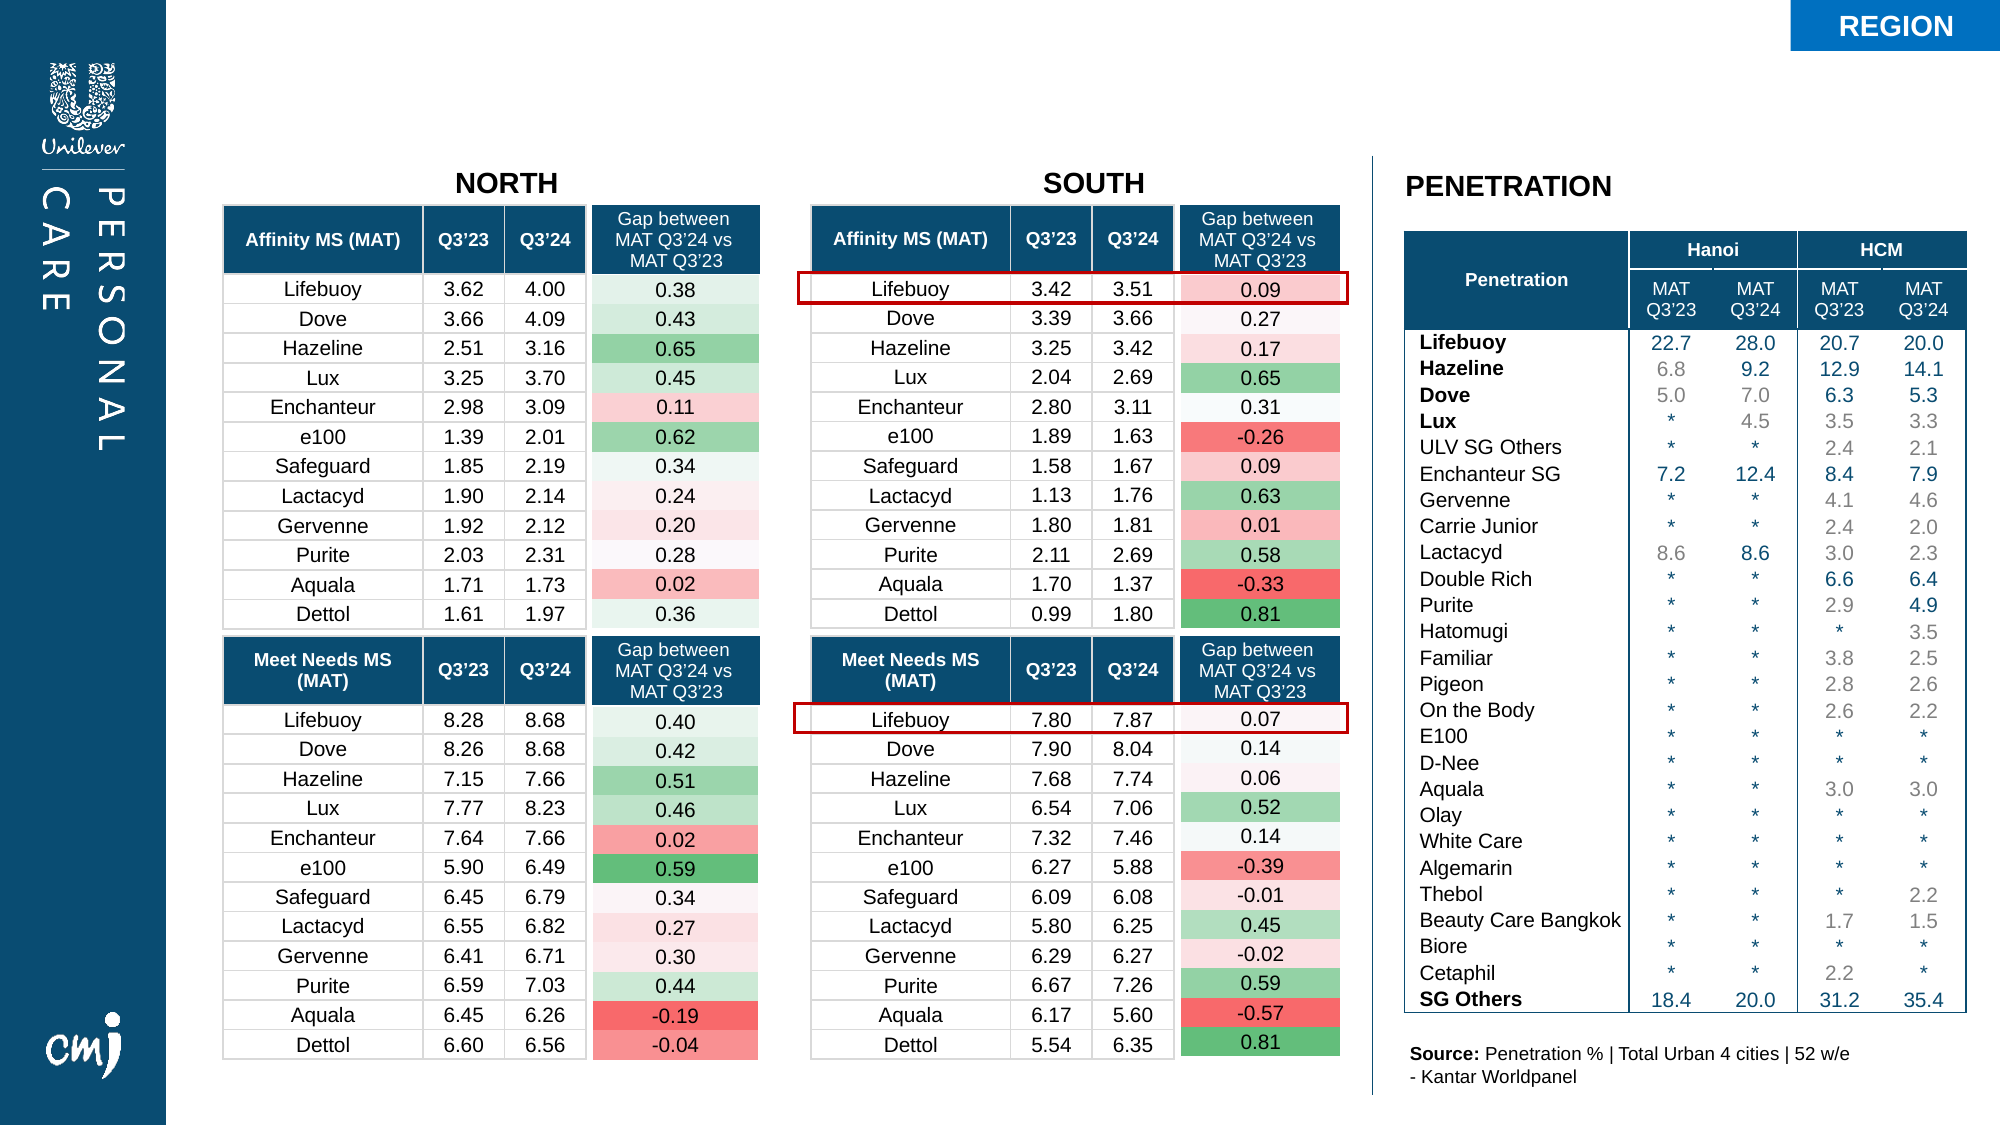

REGION
#
NORTH
SOUTH
PENETRATION
| Gap between MAT Q3’24 vs MAT Q3’23 |
| --- |
| Gap between MAT Q3’24 vs MAT Q3’23 |
| --- |
| Affinity MS (MAT) | Q3’23 | Q3’24 |
| --- | --- | --- |
| Lifebuoy | 3.62 | 4.00 |
| Dove | 3.66 | 4.09 |
| Hazeline | 2.51 | 3.16 |
| Lux | 3.25 | 3.70 |
| Enchanteur | 2.98 | 3.09 |
| e100 | 1.39 | 2.01 |
| Safeguard | 1.85 | 2.19 |
| Lactacyd | 1.90 | 2.14 |
| Gervenne | 1.92 | 2.12 |
| Purite | 2.03 | 2.31 |
| Aquala | 1.71 | 1.73 |
| Dettol | 1.61 | 1.97 |
| Affinity MS (MAT) | Q3’23 | Q3’24 |
| --- | --- | --- |
| Lifebuoy | 3.42 | 3.51 |
| Dove | 3.39 | 3.66 |
| Hazeline | 3.25 | 3.42 |
| Lux | 2.04 | 2.69 |
| Enchanteur | 2.80 | 3.11 |
| e100 | 1.89 | 1.63 |
| Safeguard | 1.58 | 1.67 |
| Lactacyd | 1.13 | 1.76 |
| Gervenne | 1.80 | 1.81 |
| Purite | 2.11 | 2.69 |
| Aquala | 1.70 | 1.37 |
| Dettol | 0.99 | 1.80 |
| Penetration | Hanoi |  | HCM |  |
| --- | --- | --- | --- | --- |
|  | MAT Q3’23 | MAT Q3’24 | MAT Q3’23 | MAT Q3’24 |
| Lifebuoy | 22.7 | 28.0 | 20.7 | 20.0 |
| Hazeline | 6.8 | 9.2 | 12.9 | 14.1 |
| Dove | 5.0 | 7.0 | 6.3 | 5.3 |
| Lux | \* | 4.5 | 3.5 | 3.3 |
| ULV SG Others | \* | \* | 2.4 | 2.1 |
| Enchanteur SG | 7.2 | 12.4 | 8.4 | 7.9 |
| Gervenne | \* | \* | 4.1 | 4.6 |
| Carrie Junior | \* | \* | 2.4 | 2.0 |
| Lactacyd | 8.6 | 8.6 | 3.0 | 2.3 |
| Double Rich | \* | \* | 6.6 | 6.4 |
| Purite | \* | \* | 2.9 | 4.9 |
| Hatomugi | \* | \* | \* | 3.5 |
| Familiar | \* | \* | 3.8 | 2.5 |
| Pigeon | \* | \* | 2.8 | 2.6 |
| On the Body | \* | \* | 2.6 | 2.2 |
| E100 | \* | \* | \* | \* |
| D-Nee | \* | \* | \* | \* |
| Aquala | \* | \* | 3.0 | 3.0 |
| Olay | \* | \* | \* | \* |
| White Care | \* | \* | \* | \* |
| Algemarin | \* | \* | \* | \* |
| Thebol | \* | \* | \* | 2.2 |
| Beauty Care Bangkok | \* | \* | 1.7 | 1.5 |
| Biore | \* | \* | \* | \* |
| Cetaphil | \* | \* | 2.2 | \* |
| SG Others | 18.4 | 20.0 | 31.2 | 35.4 |

| 0.38 |
| --- |
| 0.43 |
| 0.65 |
| 0.45 |
| 0.11 |
| 0.62 |
| 0.34 |
| 0.24 |
| 0.20 |
| 0.28 |
| 0.02 |
| 0.36 |
| 0.09 |
| --- |
| 0.27 |
| 0.17 |
| 0.65 |
| 0.31 |
| -0.26 |
| 0.09 |
| 0.63 |
| 0.01 |
| 0.58 |
| -0.33 |
| 0.81 |
| Meet Needs MS (MAT) | Q3’23 | Q3’24 |
| --- | --- | --- |
| Lifebuoy | 8.28 | 8.68 |
| Dove | 8.26 | 8.68 |
| Hazeline | 7.15 | 7.66 |
| Lux | 7.77 | 8.23 |
| Enchanteur | 7.64 | 7.66 |
| e100 | 5.90 | 6.49 |
| Safeguard | 6.45 | 6.79 |
| Lactacyd | 6.55 | 6.82 |
| Gervenne | 6.41 | 6.71 |
| Purite | 6.59 | 7.03 |
| Aquala | 6.45 | 6.26 |
| Dettol | 6.60 | 6.56 |
| Gap between MAT Q3’24 vs MAT Q3’23 |
| --- |
| Gap between MAT Q3’24 vs MAT Q3’23 |
| --- |
| Meet Needs MS (MAT) | Q3’23 | Q3’24 |
| --- | --- | --- |
| Lifebuoy | 7.80 | 7.87 |
| Dove | 7.90 | 8.04 |
| Hazeline | 7.68 | 7.74 |
| Lux | 6.54 | 7.06 |
| Enchanteur | 7.32 | 7.46 |
| e100 | 6.27 | 5.88 |
| Safeguard | 6.09 | 6.08 |
| Lactacyd | 5.80 | 6.25 |
| Gervenne | 6.29 | 6.27 |
| Purite | 6.67 | 7.26 |
| Aquala | 6.17 | 5.60 |
| Dettol | 5.54 | 6.35 |

| 0.07 |
| --- |
| 0.14 |
| 0.06 |
| 0.52 |
| 0.14 |
| -0.39 |
| -0.01 |
| 0.45 |
| -0.02 |
| 0.59 |
| -0.57 |
| 0.81 |
| 0.40 |
| --- |
| 0.42 |
| 0.51 |
| 0.46 |
| 0.02 |
| 0.59 |
| 0.34 |
| 0.27 |
| 0.30 |
| 0.44 |
| -0.19 |
| -0.04 |
Source: Penetration % | Total Urban 4 cities | 52 w/e
- Kantar Worldpanel